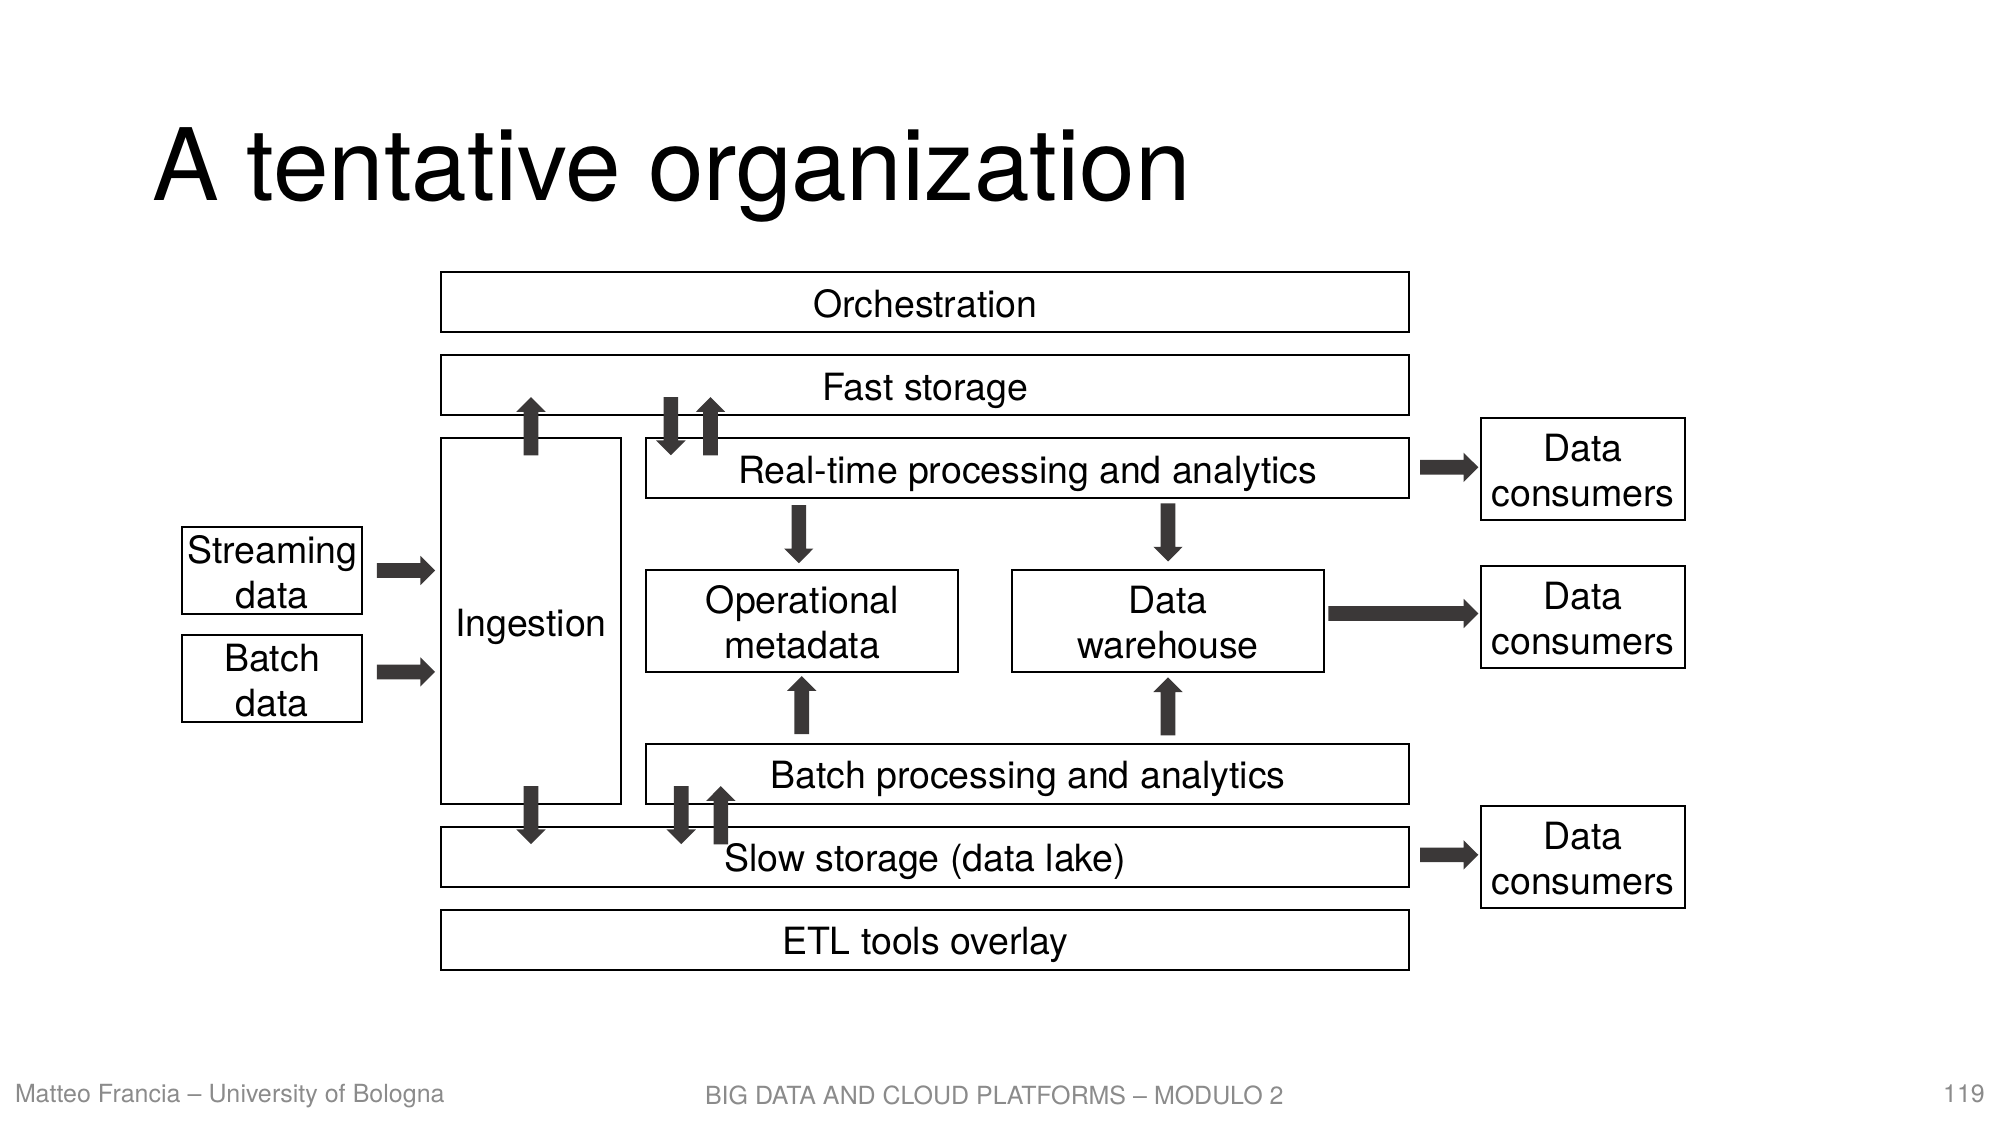

# A tentative organization
Orchestration
Fast storage

Data
consumers
Ingestion
Real-time processing and analytics

Streaming data

Data
consumers
Operational metadata
Data
warehouse

Batch
data

Batch processing and analytics

Data
consumers
Slow storage (data lake)

ETL tools overlay

119
Matteo Francia – University of Bologna